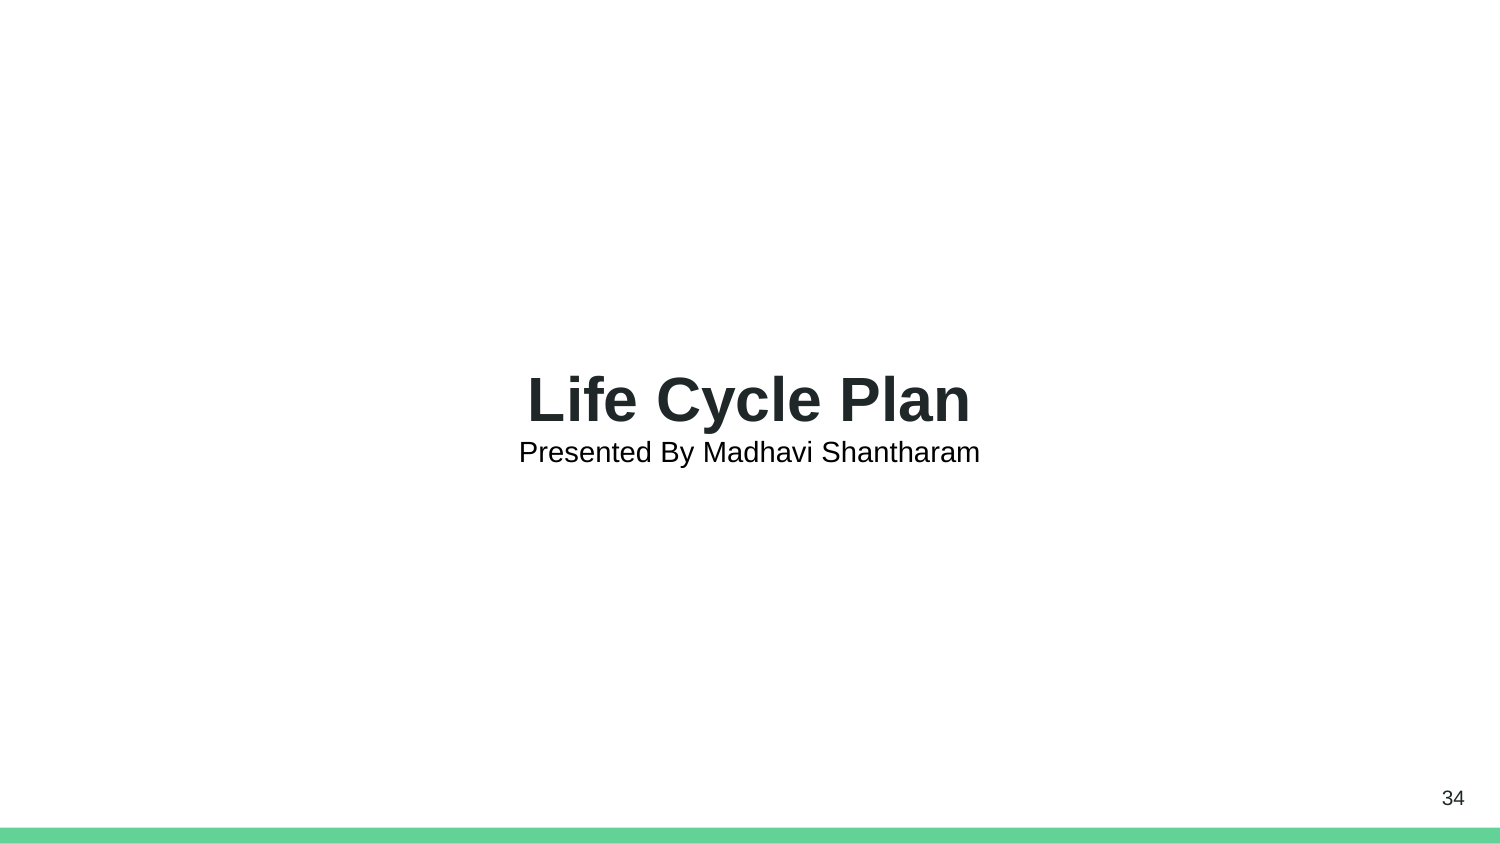

# Life Cycle Plan
Presented By Madhavi Shantharam

34